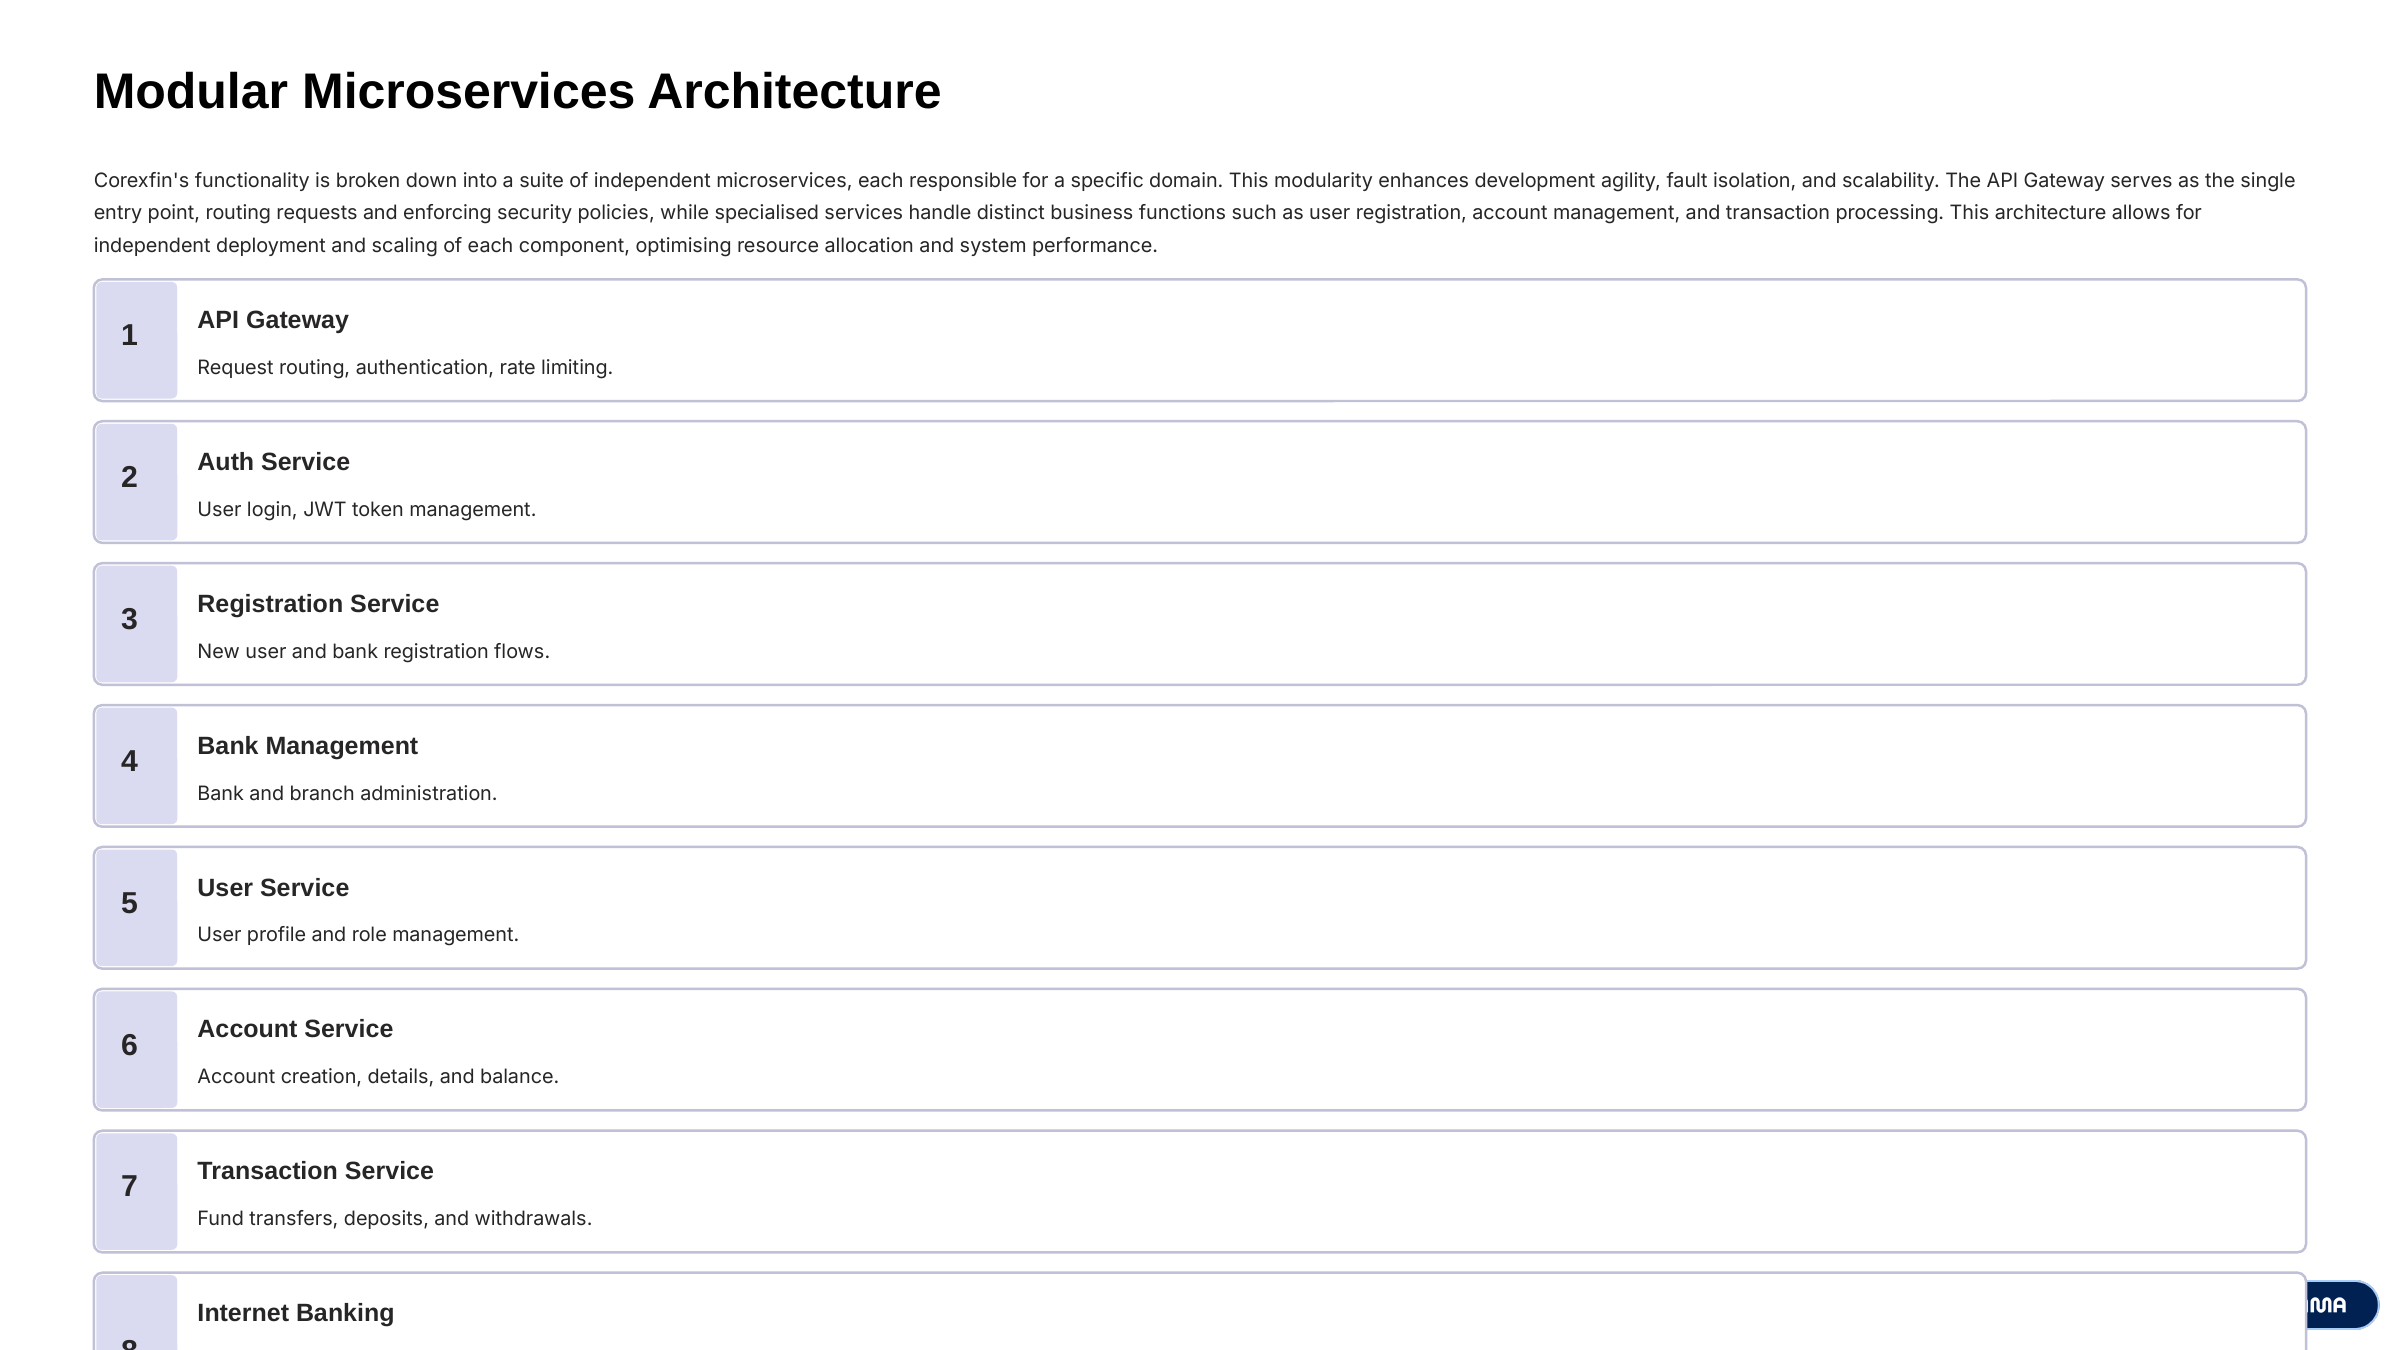

Modular Microservices Architecture
Corexfin's functionality is broken down into a suite of independent microservices, each responsible for a specific domain. This modularity enhances development agility, fault isolation, and scalability. The API Gateway serves as the single entry point, routing requests and enforcing security policies, while specialised services handle distinct business functions such as user registration, account management, and transaction processing. This architecture allows for independent deployment and scaling of each component, optimising resource allocation and system performance.

API Gateway
1
Request routing, authentication, rate limiting.

Auth Service
2
User login, JWT token management.

Registration Service
3
New user and bank registration flows.

Bank Management
4
Bank and branch administration.

User Service
5
User profile and role management.

Account Service
6
Account creation, details, and balance.

Transaction Service
7
Fund transfers, deposits, and withdrawals.

Internet Banking
8
Request and approval workflows.
 -smart-layout-item>

Notification Service
9
Email, SMS, and push notifications.

Audit & Logging
10
Comprehensive activity tracking.

Admin Portal
11
Corexfin global administration.